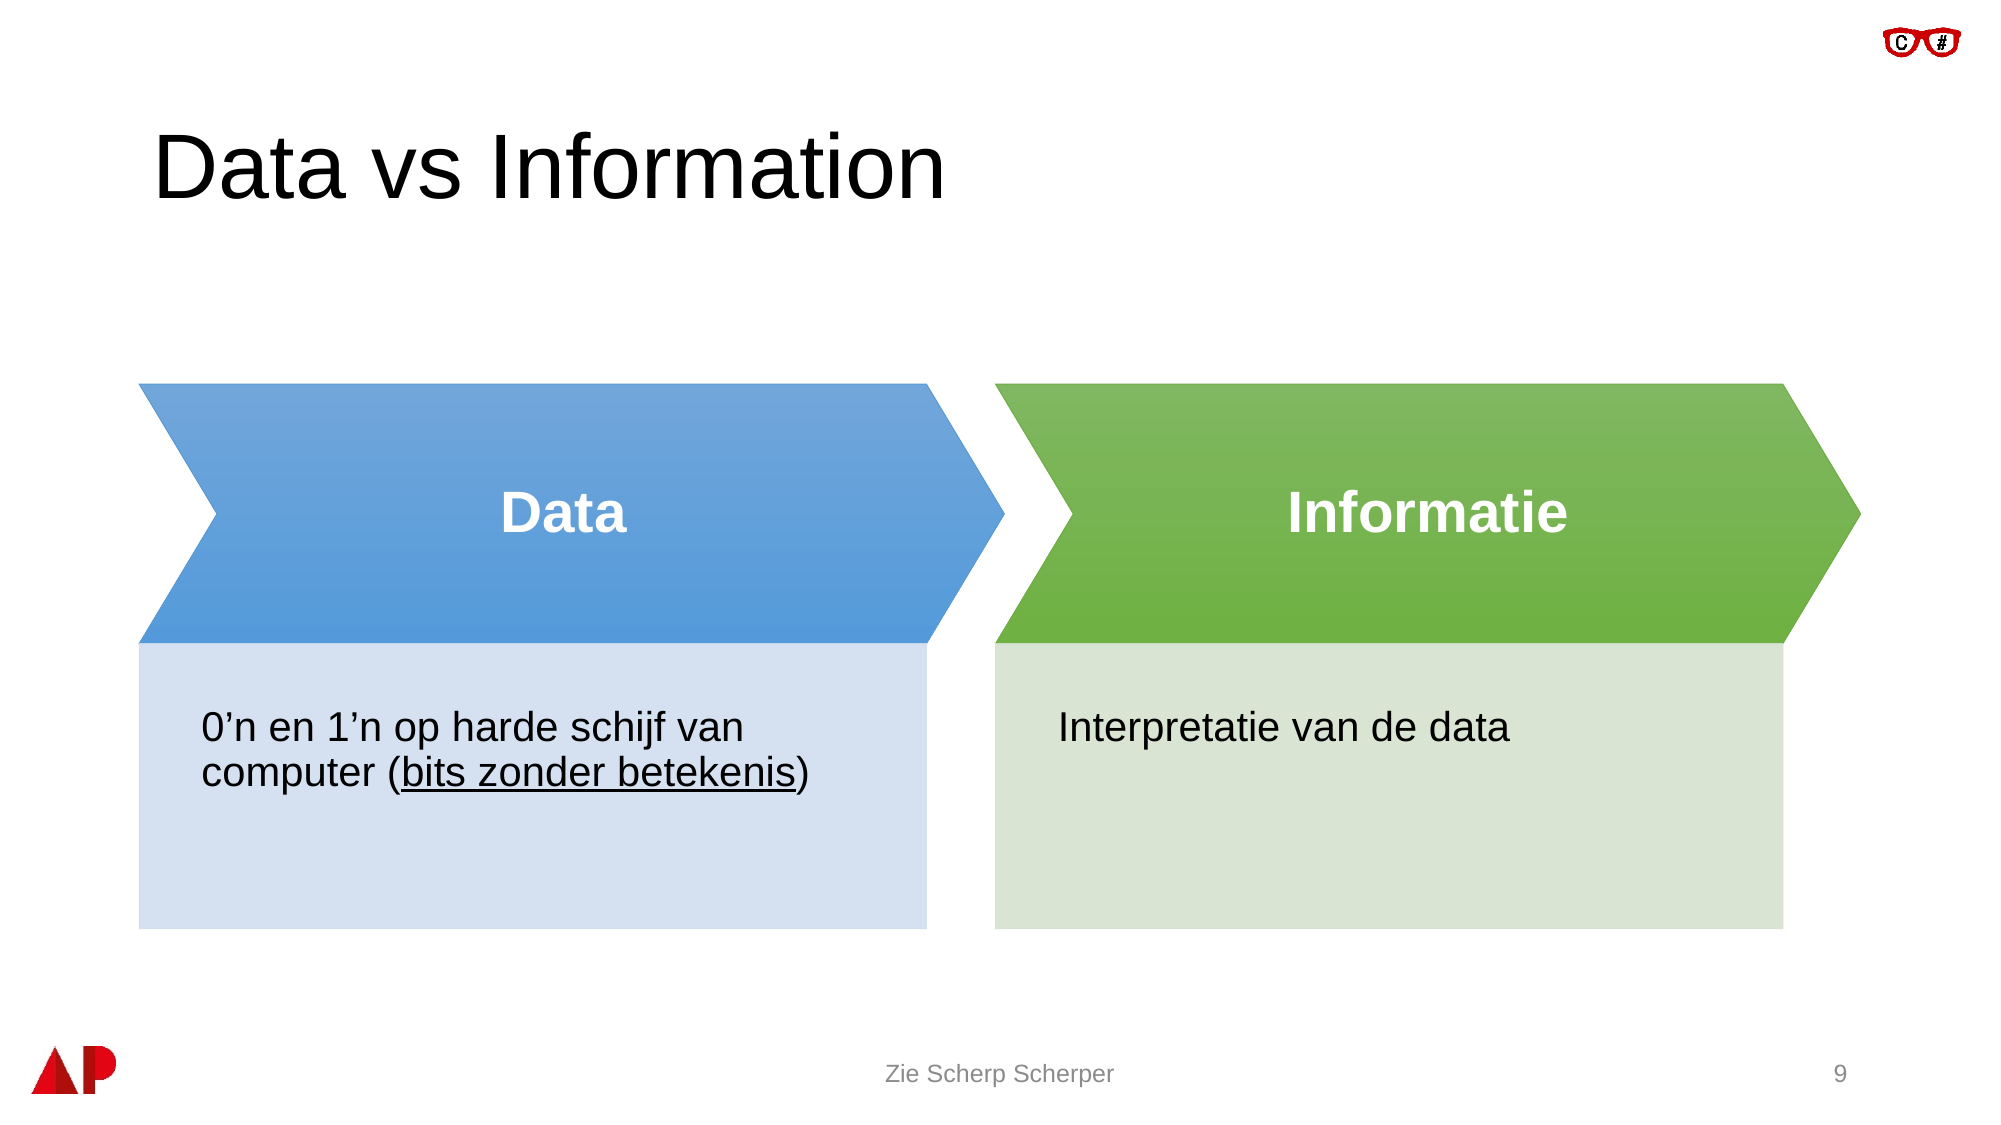

# Data vs Information
Data
0’n en 1’n op harde schijf van computer (bits zonder betekenis)
Informatie
Interpretatie van de data
Zie Scherp Scherper
9